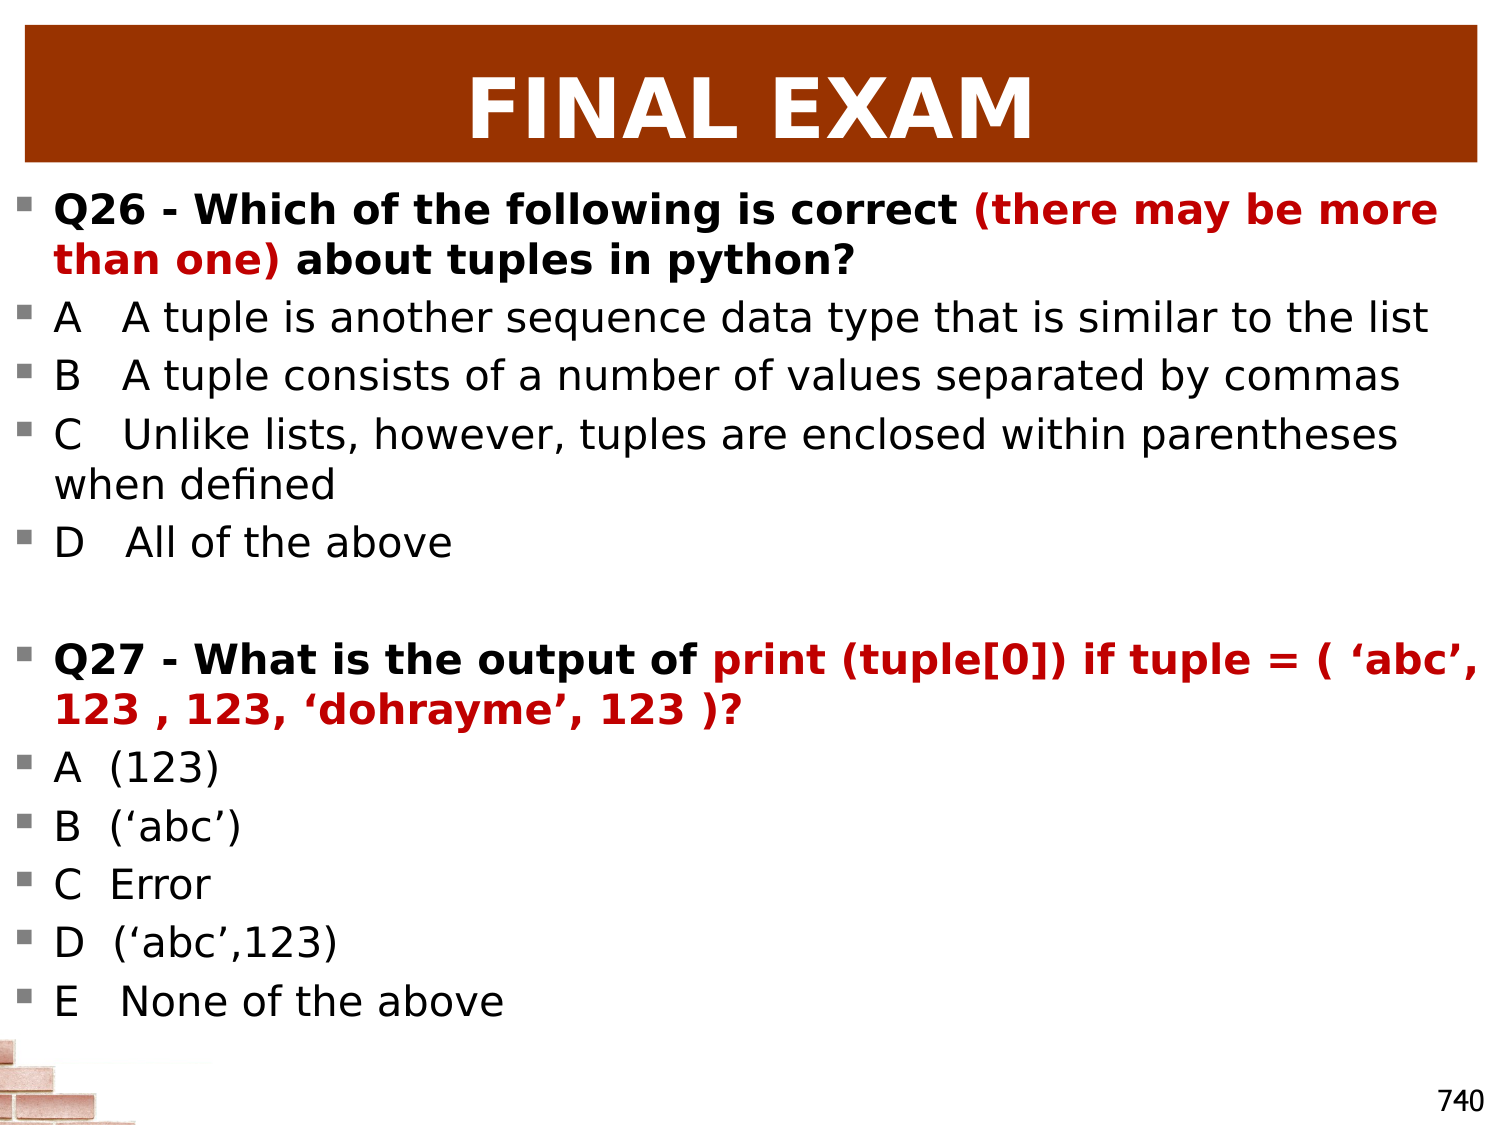

# FINAL EXAM
Q26 - Which of the following is correct (there may be more than one) about tuples in python?
A   A tuple is another sequence data type that is similar to the list
B   A tuple consists of a number of values separated by commas
C   Unlike lists, however, tuples are enclosed within parentheses when defined
D   All of the above

Q27 - What is the output of print (tuple[0]) if tuple = ( ‘abc’, 123 , 123, ‘dohrayme’, 123 )?
A  (123)
B  (‘abc’)
C  Error
D  (‘abc’,123)
E   None of the above

740